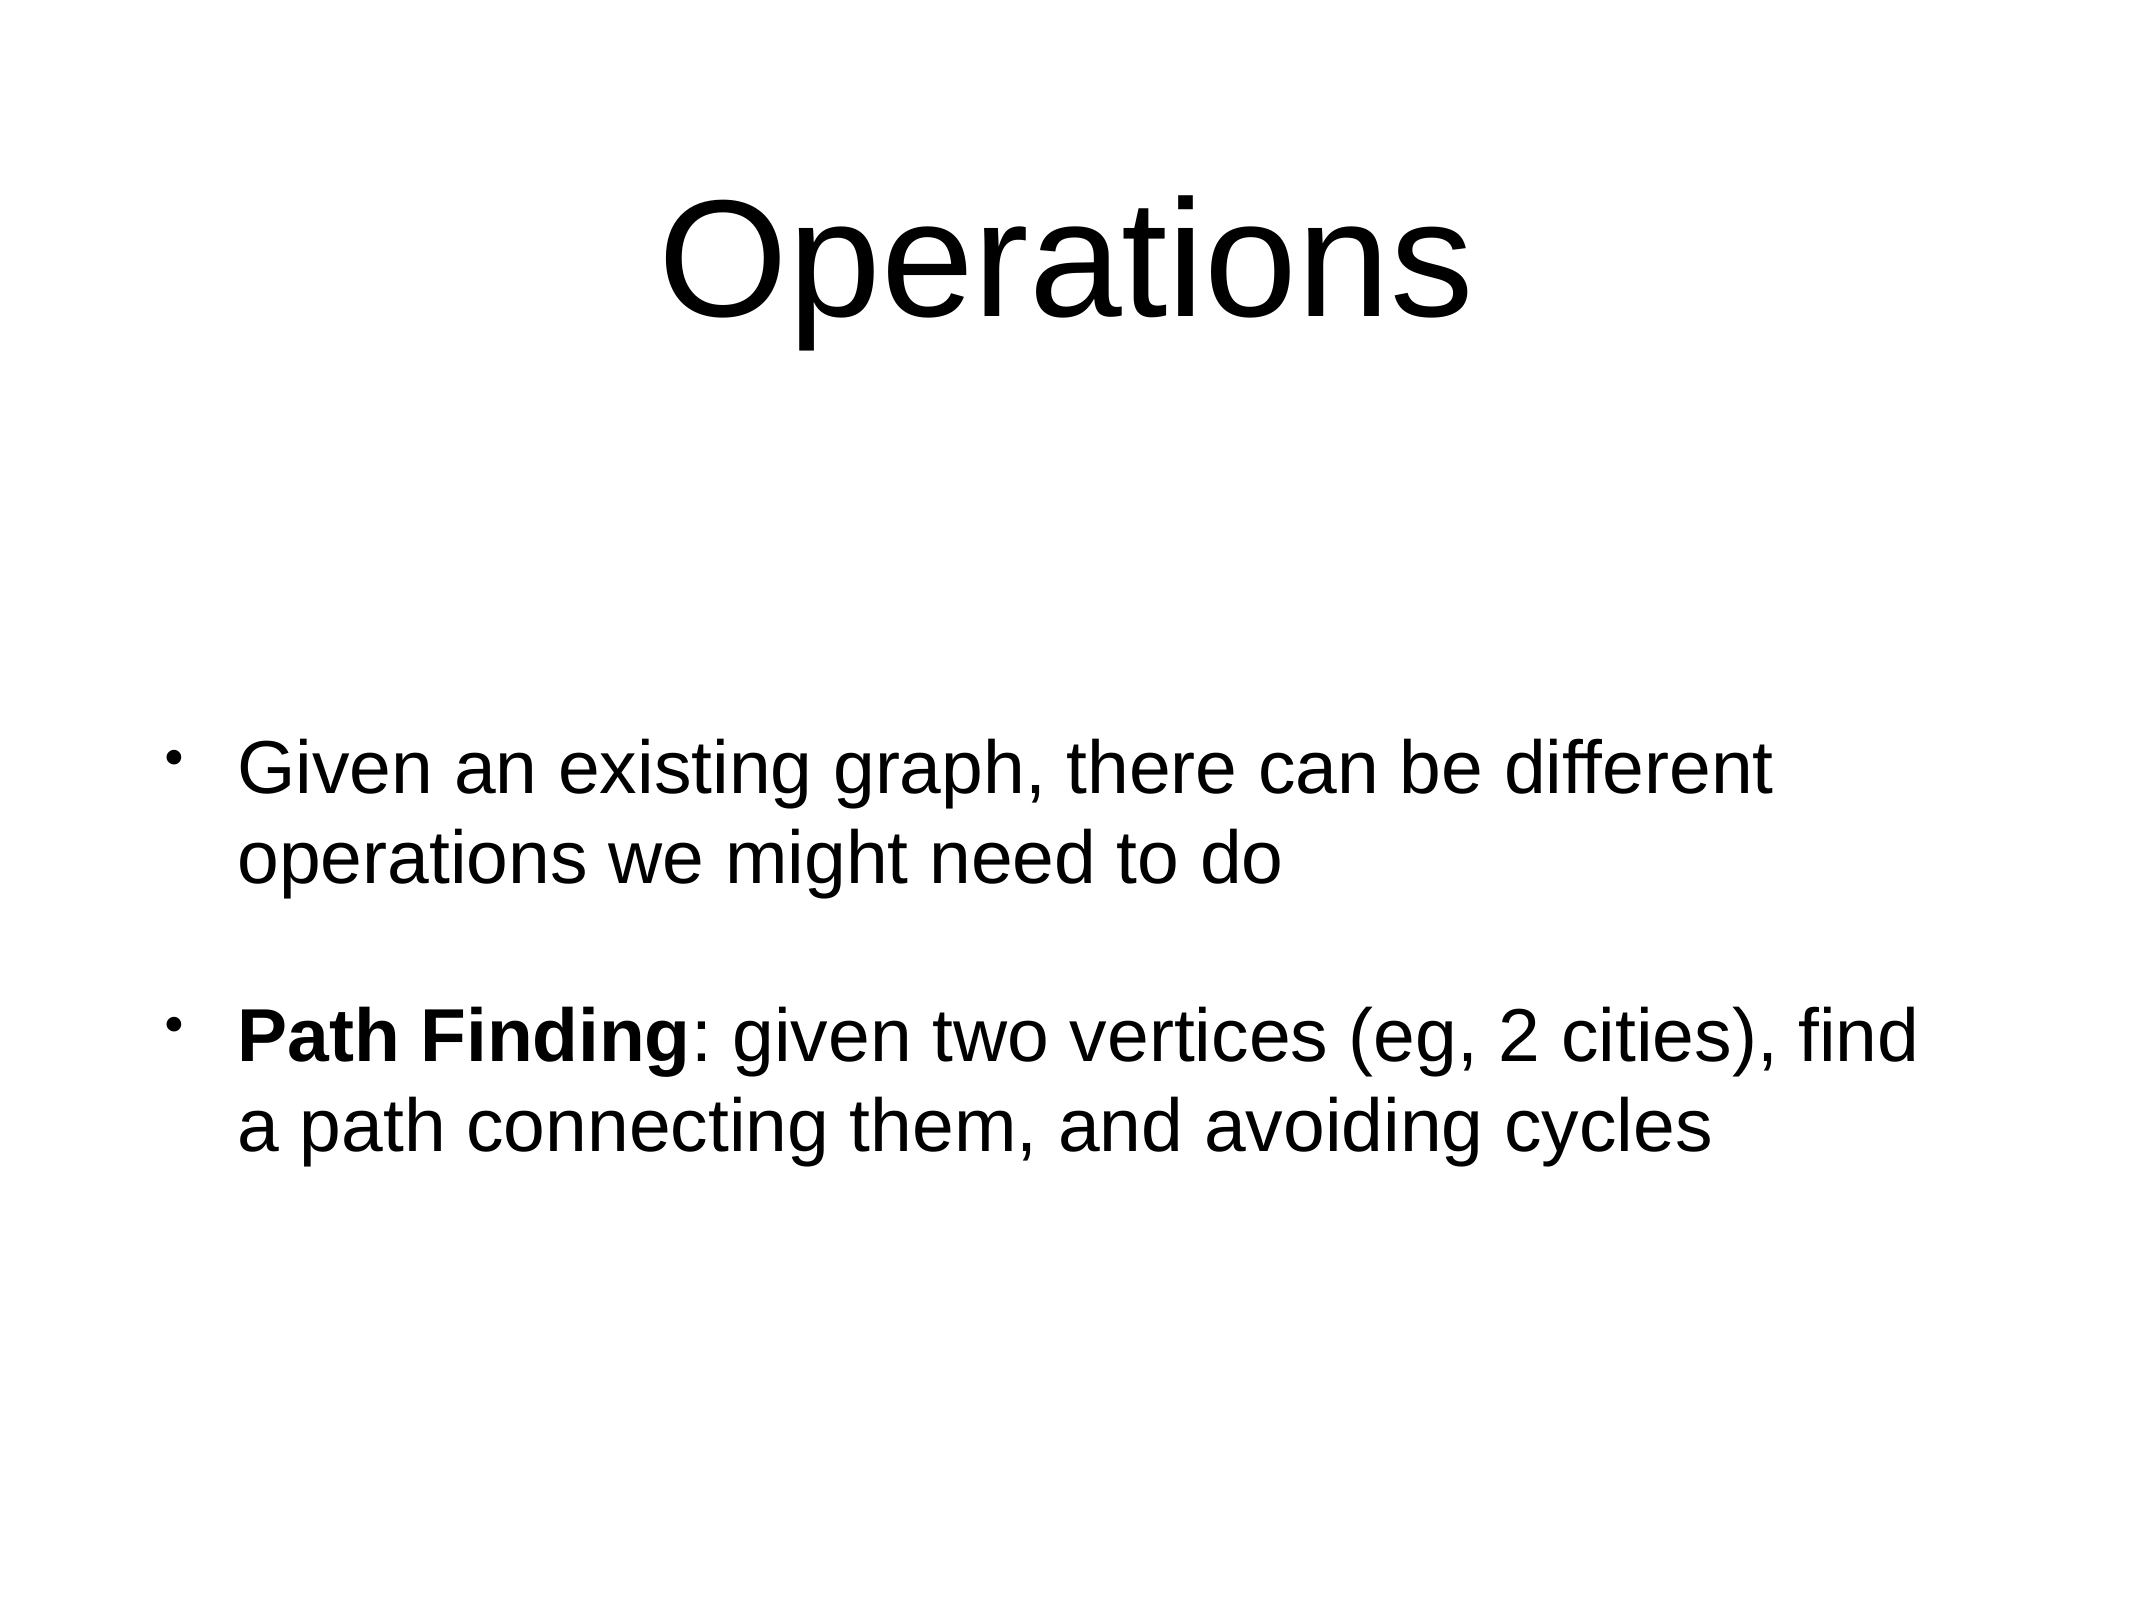

# Operations
Given an existing graph, there can be different operations we might need to do
Path Finding: given two vertices (eg, 2 cities), find a path connecting them, and avoiding cycles